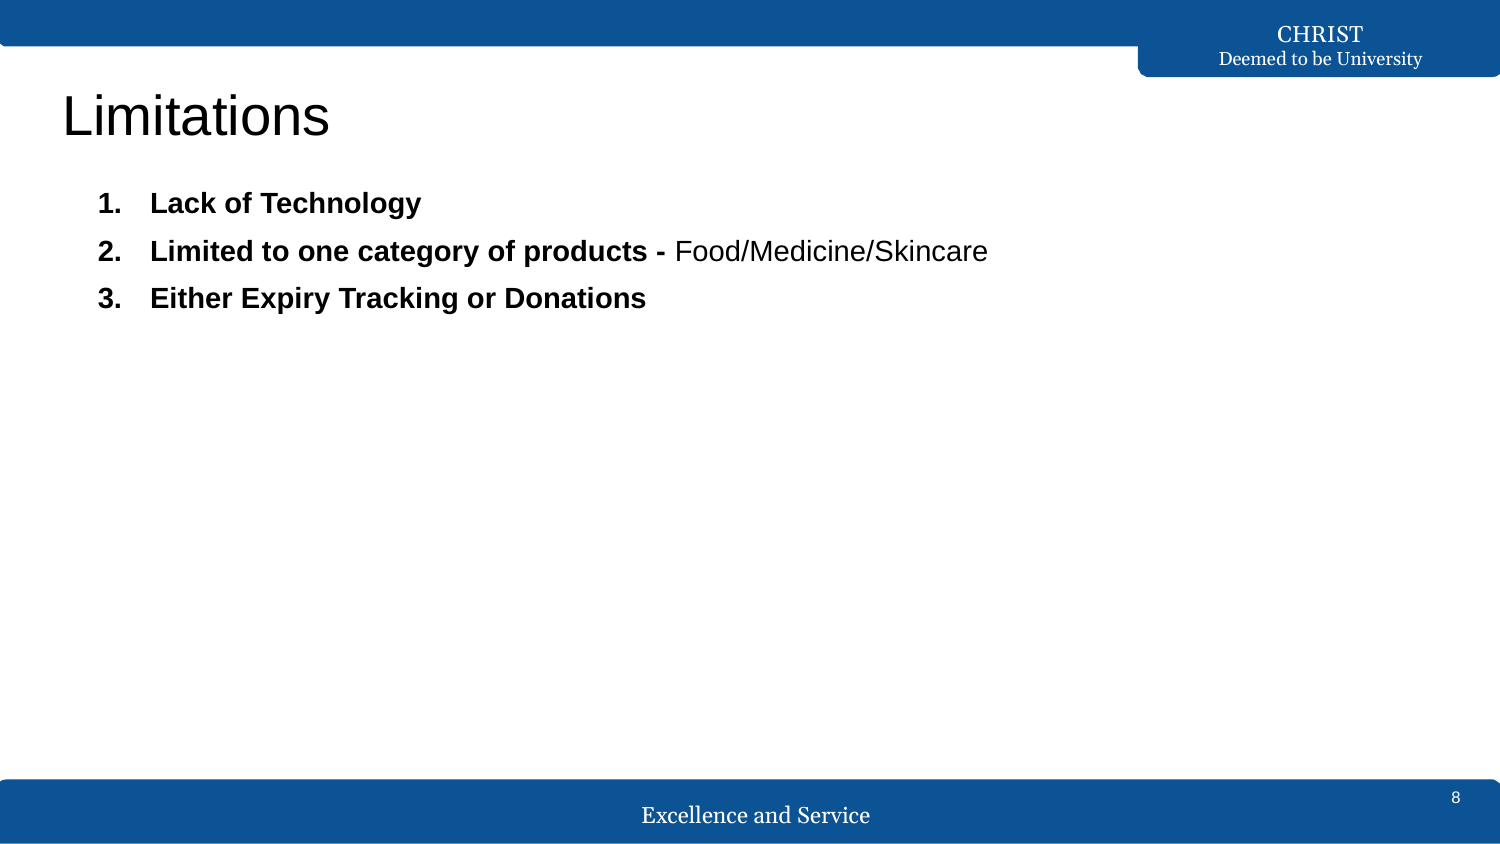

# Limitations
CHRIST
Deemed to be University
Lack of Technology
Limited to one category of products - Food/Medicine/Skincare
Either Expiry Tracking or Donations

8
Excellence and Service